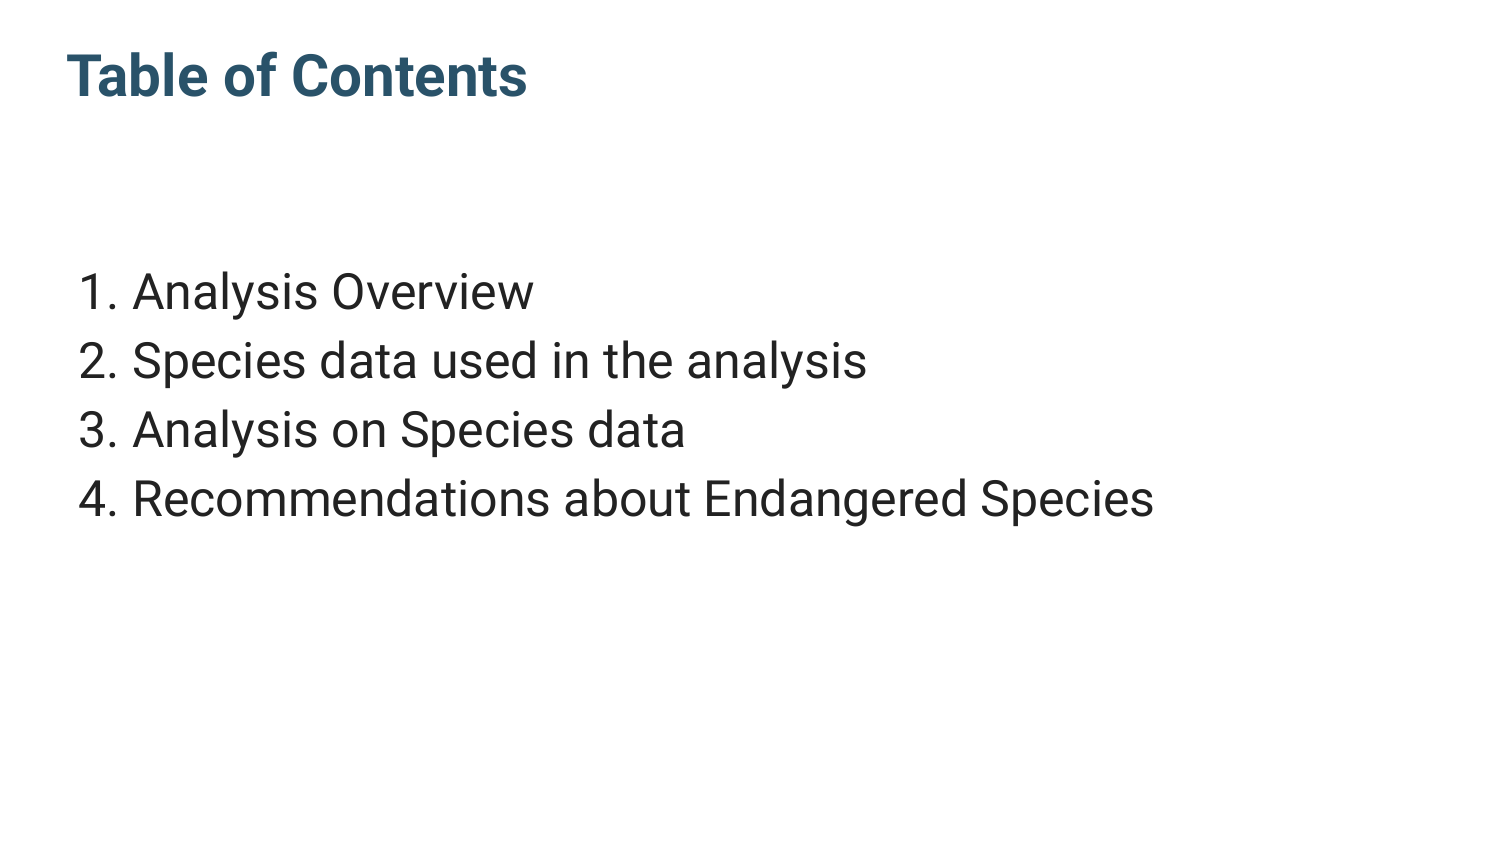

# Table of Contents
1. Analysis Overview
2. Species data used in the analysis
3. Analysis on Species data
4. Recommendations about Endangered Species